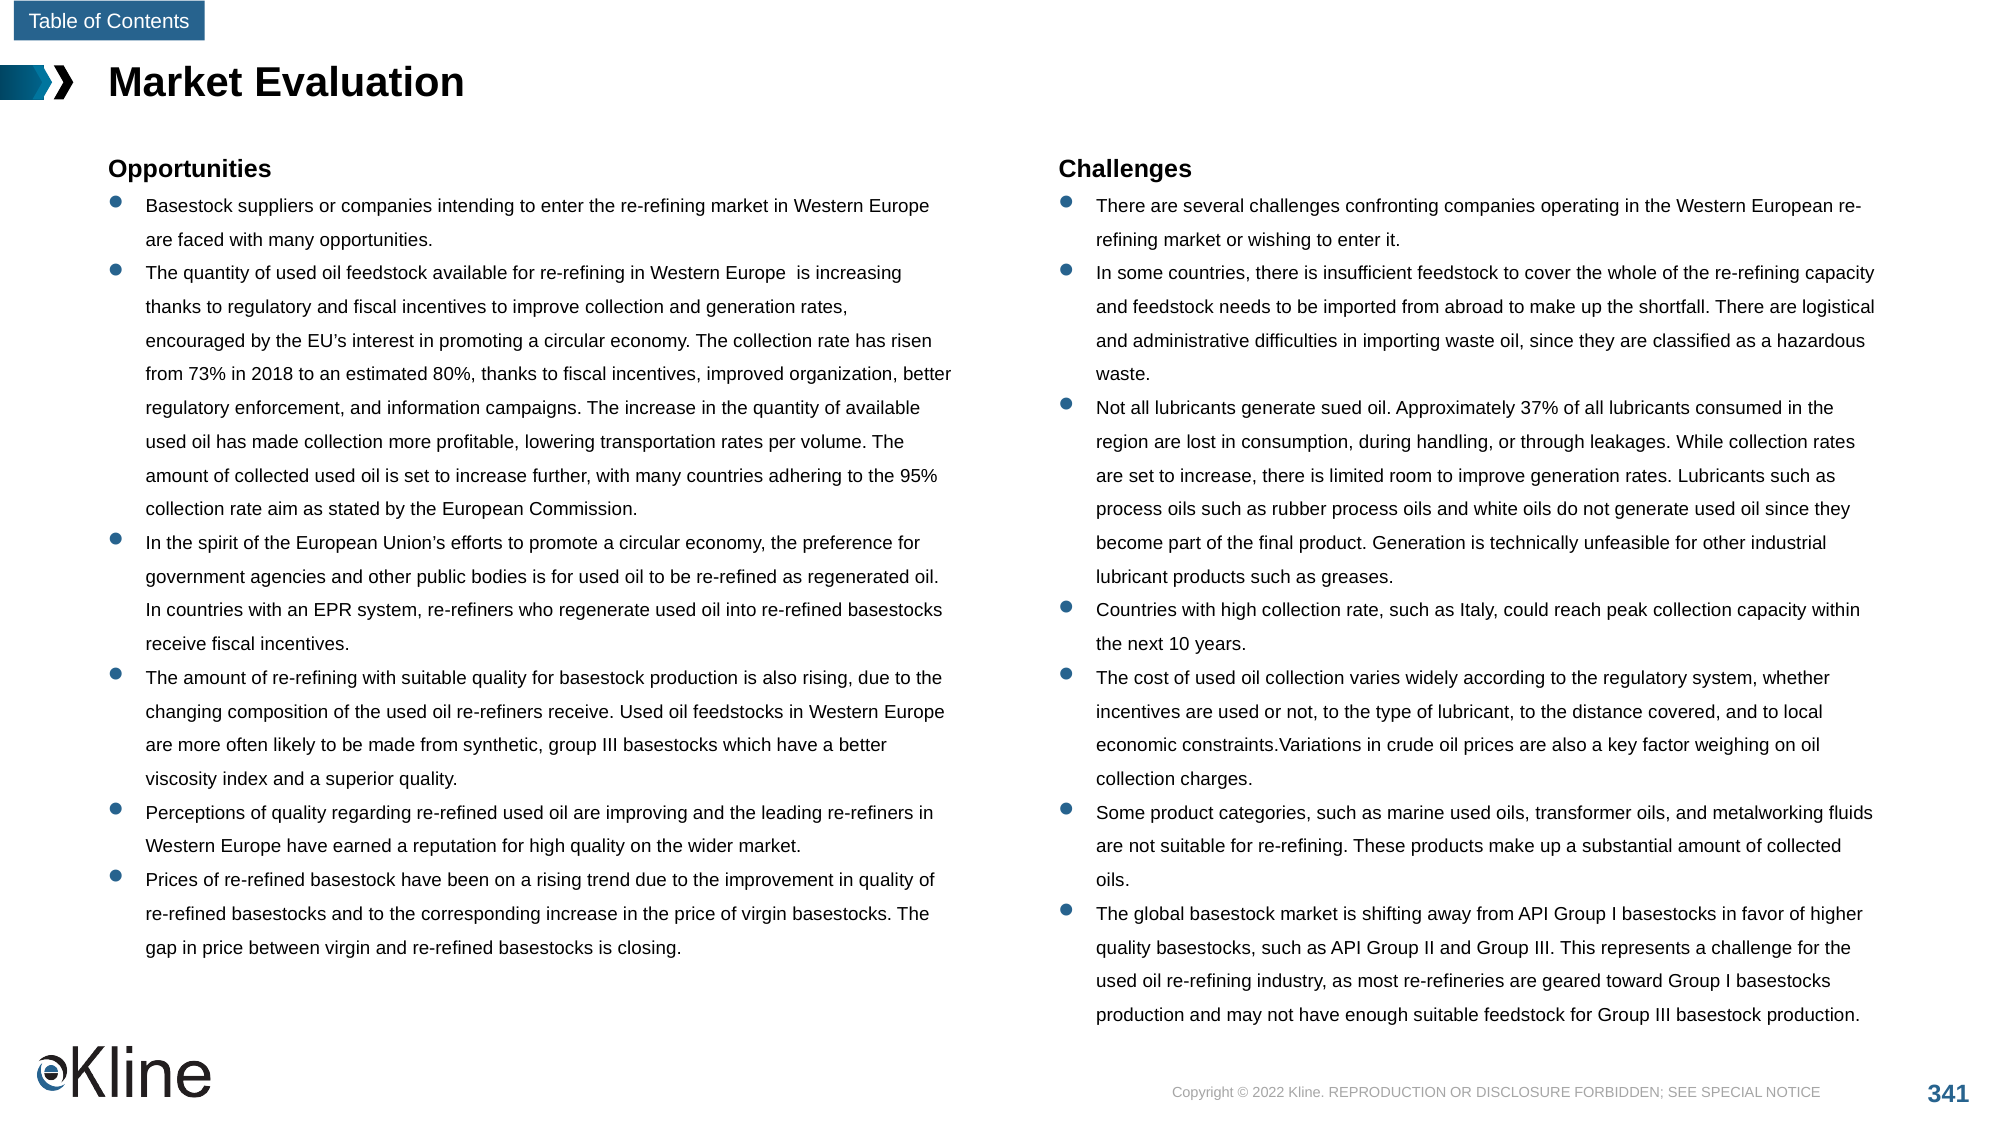

# Market Evaluation
Opportunities
Basestock suppliers or companies intending to enter the re-refining market in Western Europe are faced with many opportunities.
The quantity of used oil feedstock available for re-refining in Western Europe  is increasing thanks to regulatory and fiscal incentives to improve collection and generation rates, encouraged by the EU’s interest in promoting a circular economy. The collection rate has risen from 73% in 2018 to an estimated 80%, thanks to fiscal incentives, improved organization, better regulatory enforcement, and information campaigns. The increase in the quantity of available used oil has made collection more profitable, lowering transportation rates per volume. The amount of collected used oil is set to increase further, with many countries adhering to the 95% collection rate aim as stated by the European Commission.
In the spirit of the European Union’s efforts to promote a circular economy, the preference for government agencies and other public bodies is for used oil to be re-refined as regenerated oil. In countries with an EPR system, re-refiners who regenerate used oil into re-refined basestocks receive fiscal incentives.
The amount of re-refining with suitable quality for basestock production is also rising, due to the changing composition of the used oil re-refiners receive. Used oil feedstocks in Western Europe are more often likely to be made from synthetic, group III basestocks which have a better viscosity index and a superior quality.
Perceptions of quality regarding re-refined used oil are improving and the leading re-refiners in Western Europe have earned a reputation for high quality on the wider market.
Prices of re-refined basestock have been on a rising trend due to the improvement in quality of re-refined basestocks and to the corresponding increase in the price of virgin basestocks. The gap in price between virgin and re-refined basestocks is closing.
Challenges
There are several challenges confronting companies operating in the Western European re-refining market or wishing to enter it.
In some countries, there is insufficient feedstock to cover the whole of the re-refining capacity and feedstock needs to be imported from abroad to make up the shortfall. There are logistical and administrative difficulties in importing waste oil, since they are classified as a hazardous waste.
Not all lubricants generate sued oil. Approximately 37% of all lubricants consumed in the region are lost in consumption, during handling, or through leakages. While collection rates are set to increase, there is limited room to improve generation rates. Lubricants such as process oils such as rubber process oils and white oils do not generate used oil since they become part of the final product. Generation is technically unfeasible for other industrial lubricant products such as greases.
Countries with high collection rate, such as Italy, could reach peak collection capacity within the next 10 years.
The cost of used oil collection varies widely according to the regulatory system, whether incentives are used or not, to the type of lubricant, to the distance covered, and to local economic constraints.Variations in crude oil prices are also a key factor weighing on oil collection charges.
Some product categories, such as marine used oils, transformer oils, and metalworking fluids are not suitable for re-refining. These products make up a substantial amount of collected oils.
The global basestock market is shifting away from API Group I basestocks in favor of higher quality basestocks, such as API Group II and Group III. This represents a challenge for the used oil re-refining industry, as most re-refineries are geared toward Group I basestocks production and may not have enough suitable feedstock for Group III basestock production.